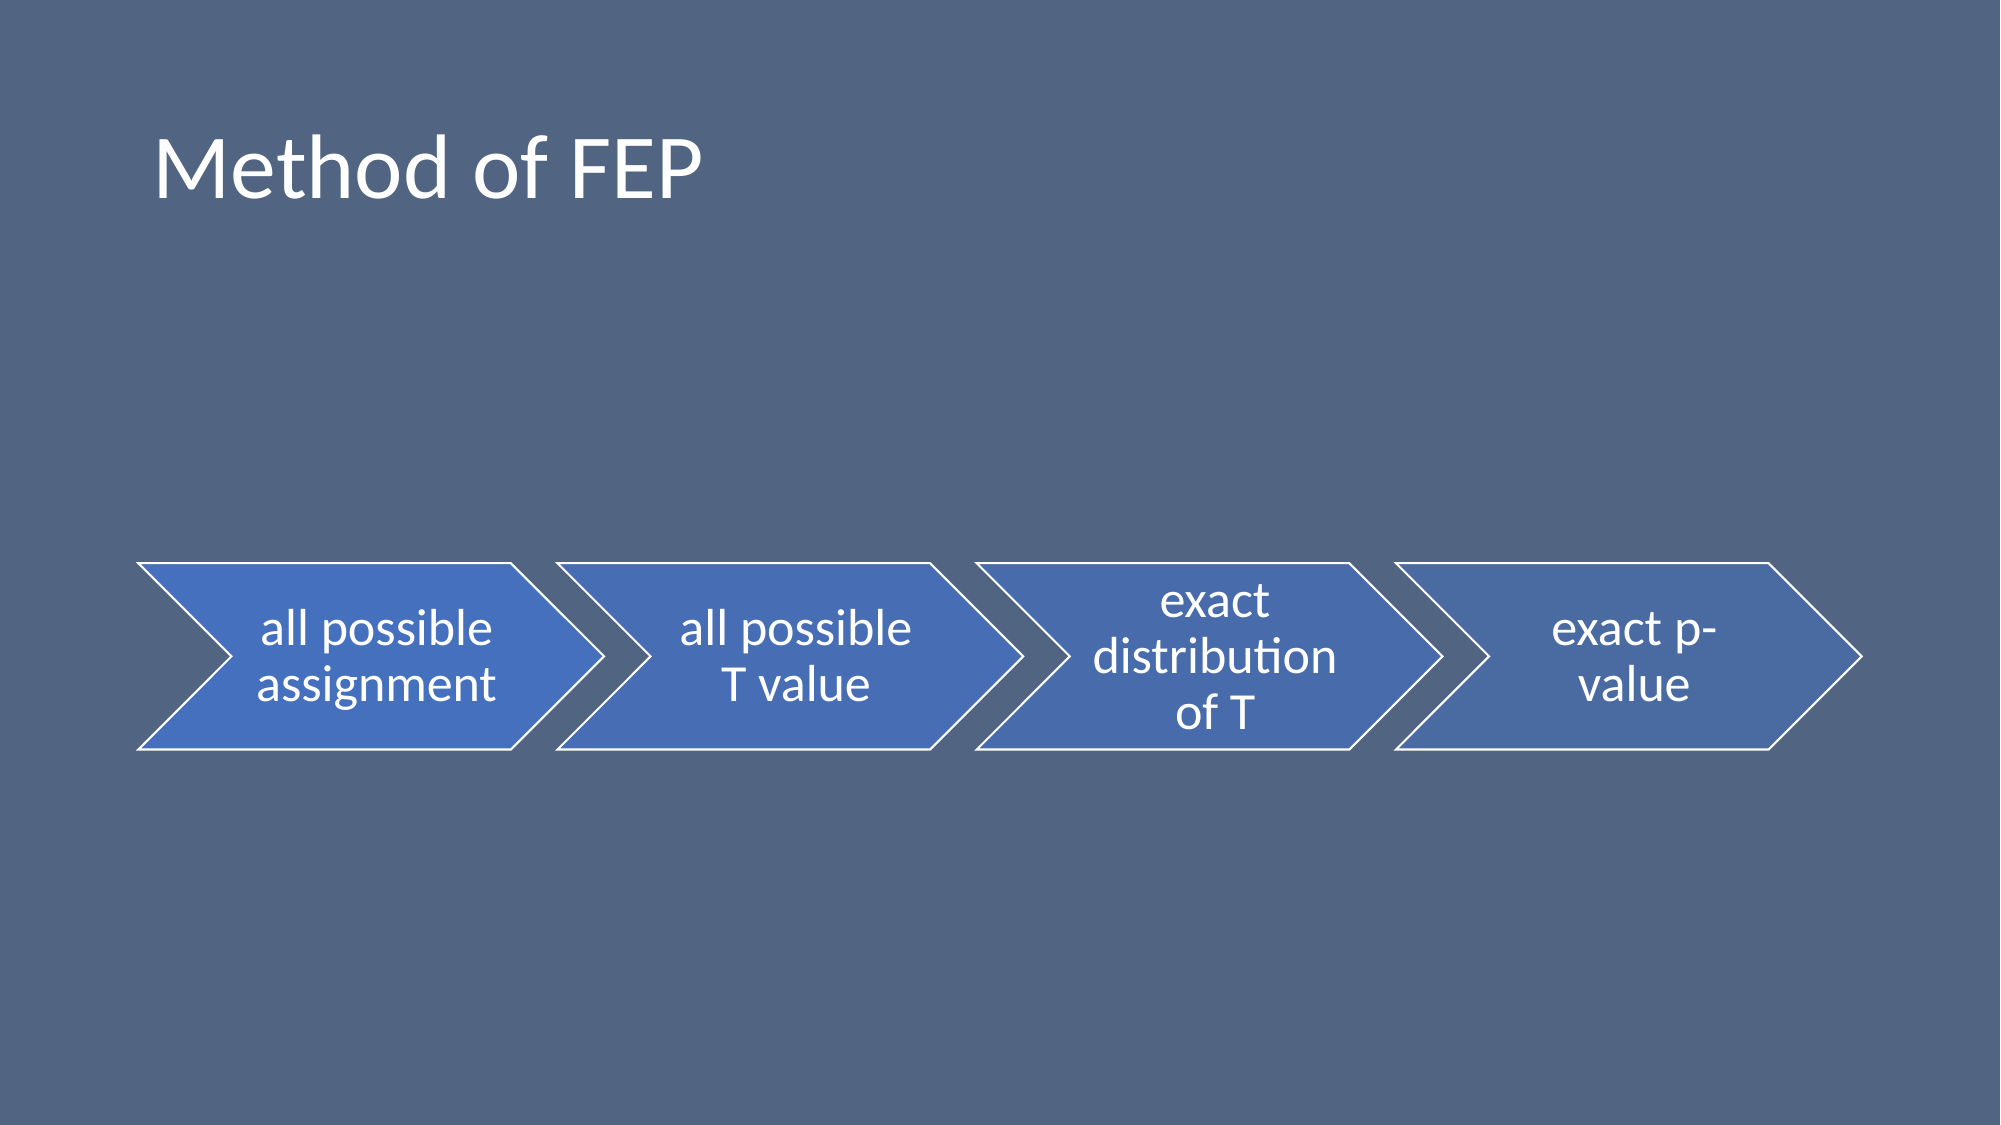

# Method of FEP
all possible assignment
all possible T value
exact distribution of T
exact p-value